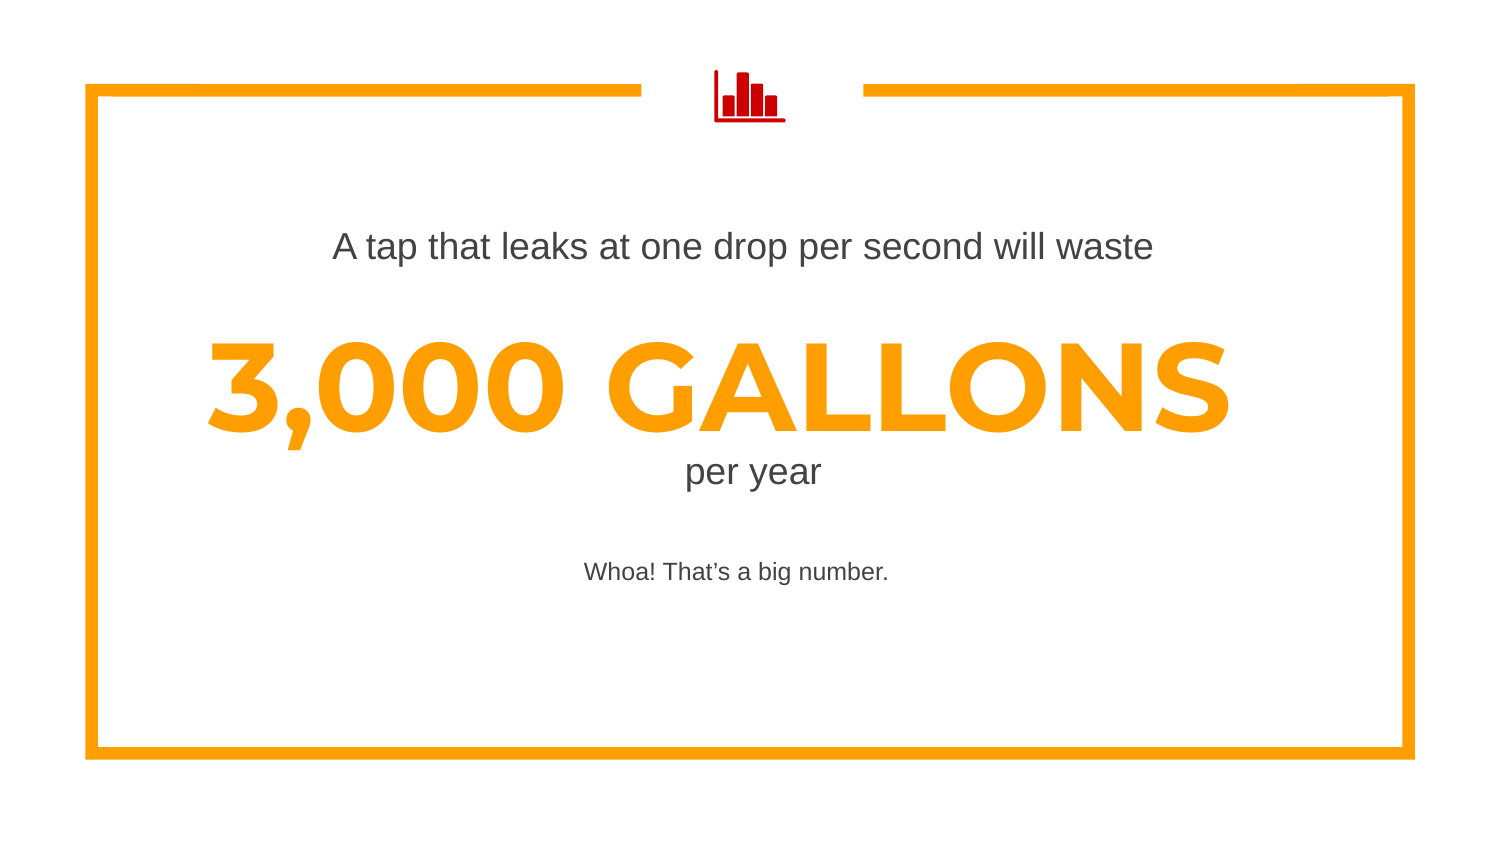

A tap that leaks at one drop per second will waste
3,000 GALLONS
per year
Whoa! That’s a big number.